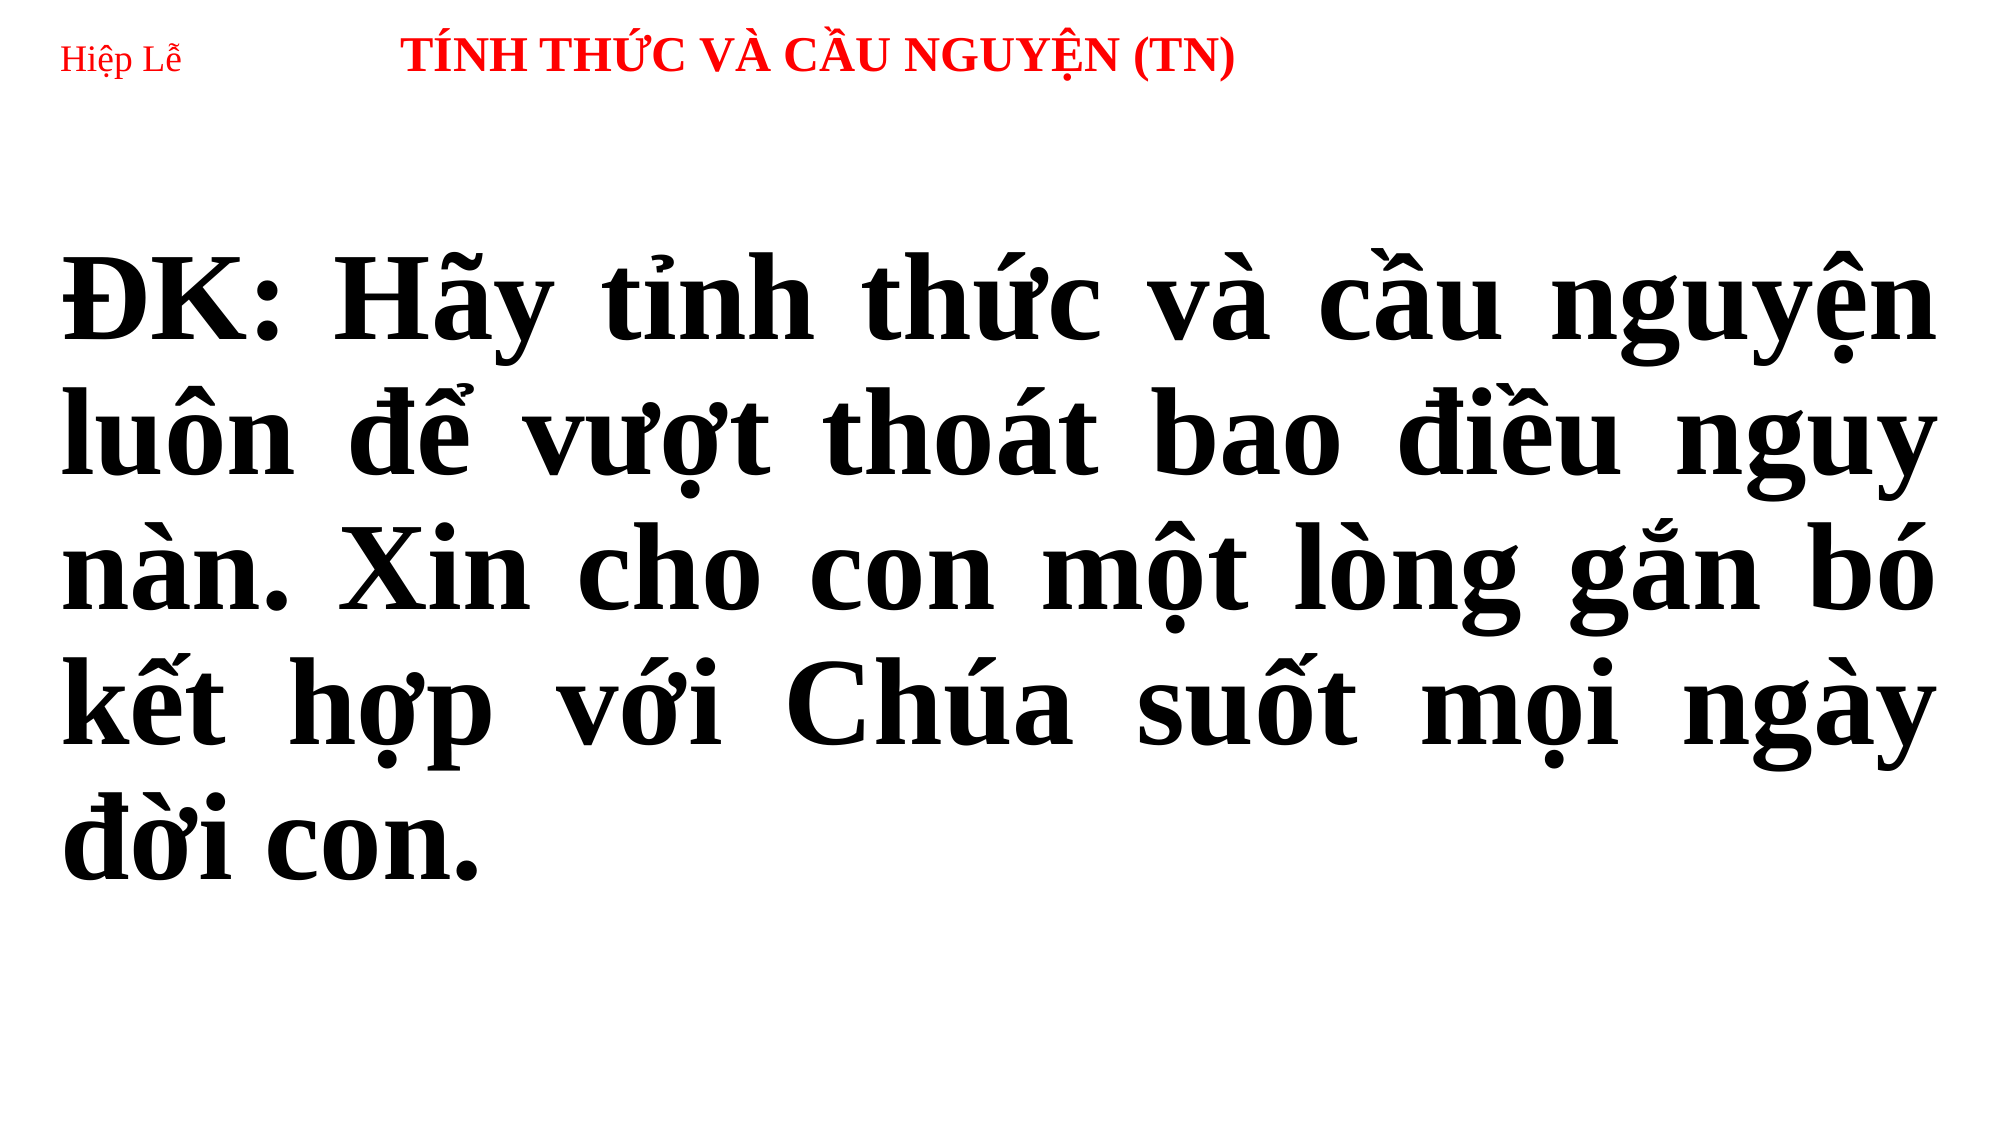

# Hiệp Lễ                       TÍNH THỨC VÀ CẦU NGUYỆN (TN)
ĐK: Hãy tỉnh thức và cầu nguyện luôn để vượt thoát bao điều nguy nàn. Xin cho con một lòng gắn bó kết hợp với Chúa suốt mọi ngày đời con.